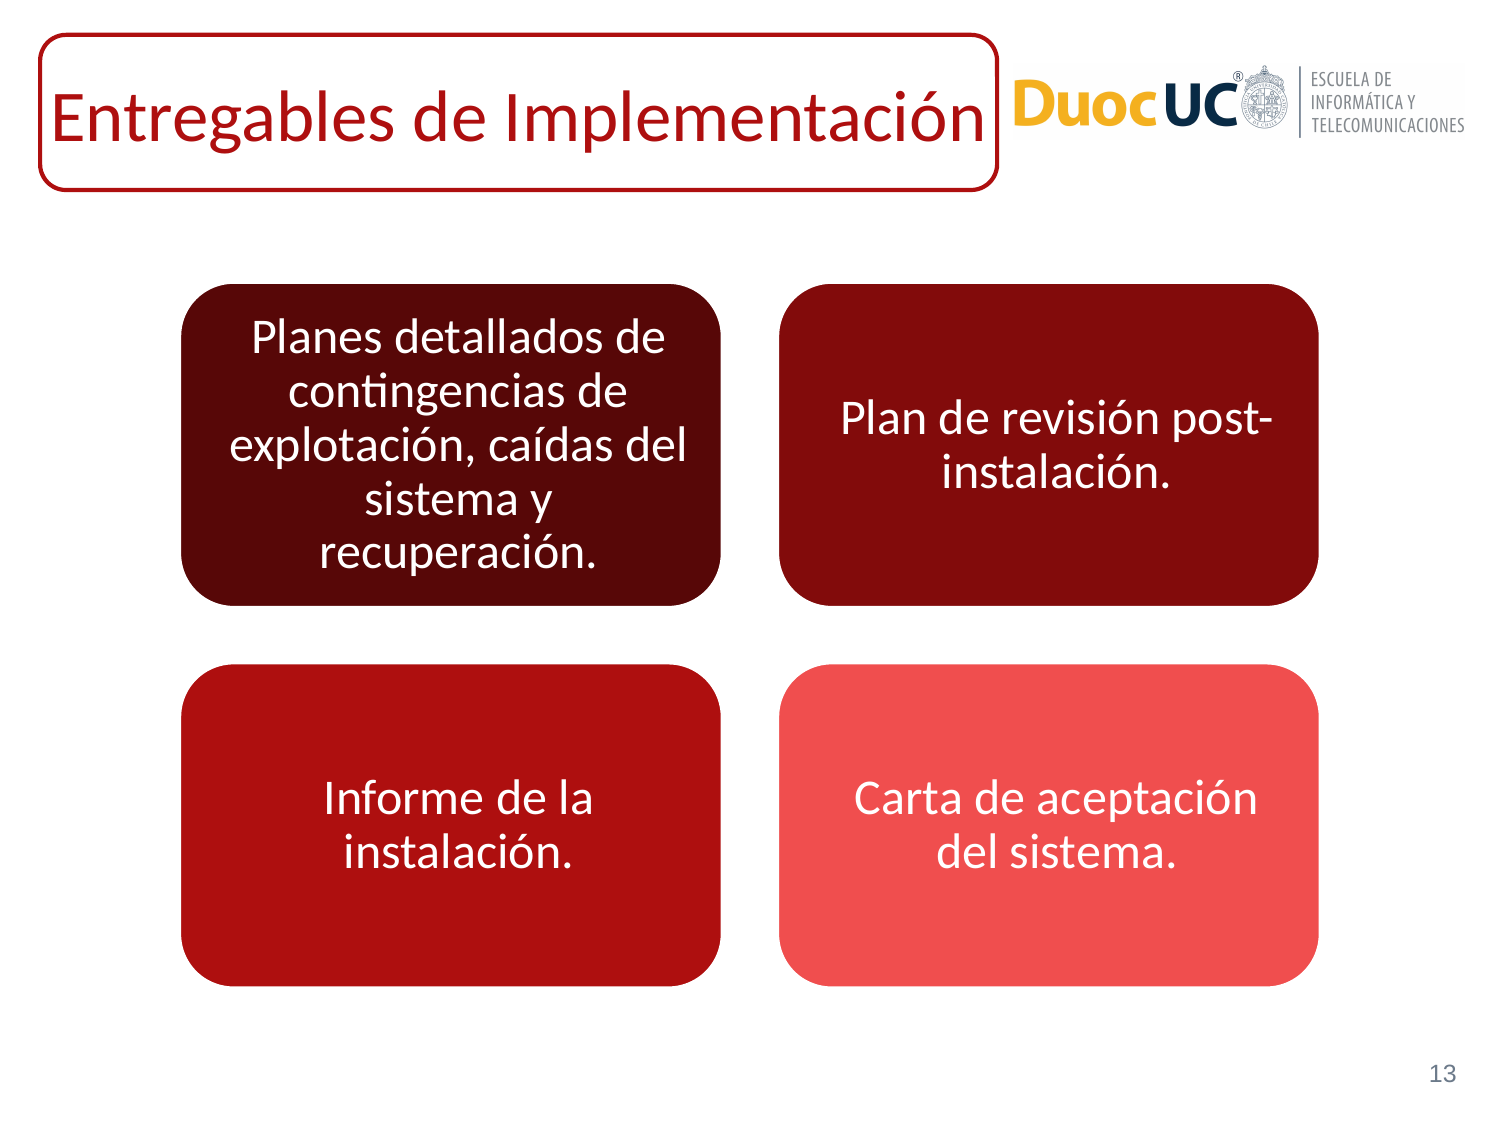

Entregables de Implementación
Planes detallados de contingencias de explotación, caídas del sistema y recuperación.
Plan de revisión post-instalación.
Informe de la instalación.
Carta de aceptación del sistema.